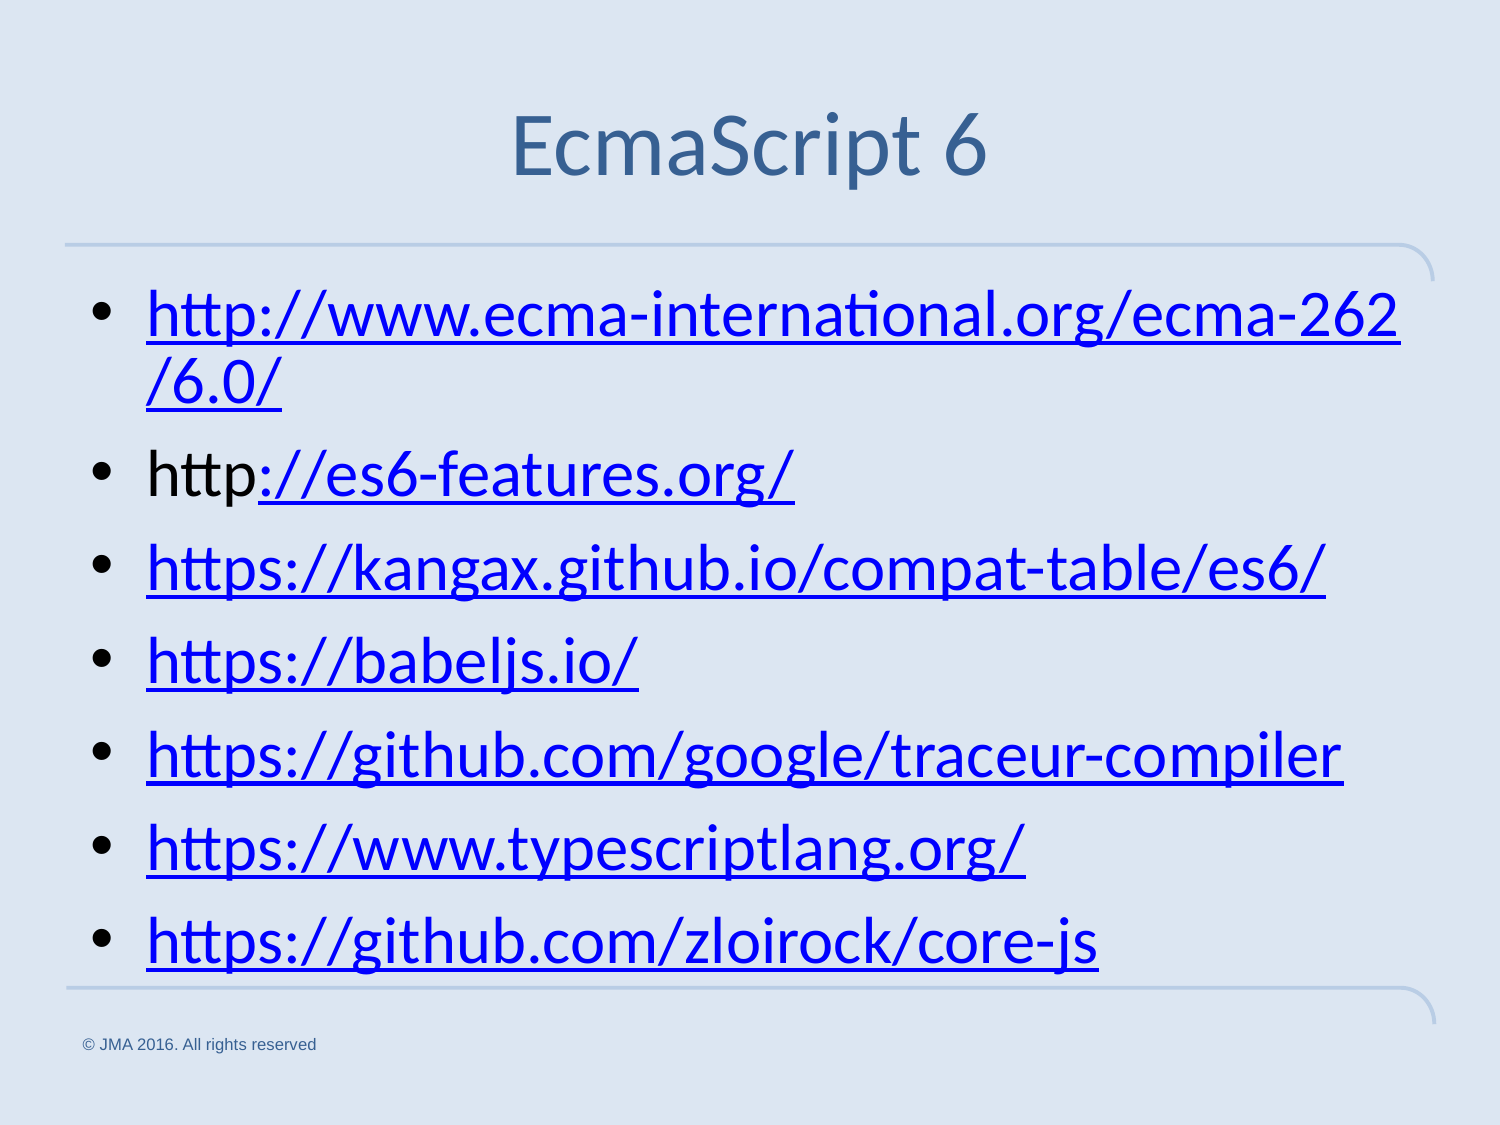

# EcmaScript 6
http://www.ecma-international.org/ecma-262/6.0/
http://es6-features.org/
https://kangax.github.io/compat-table/es6/
https://babeljs.io/
https://github.com/google/traceur-compiler
https://www.typescriptlang.org/
https://github.com/zloirock/core-js